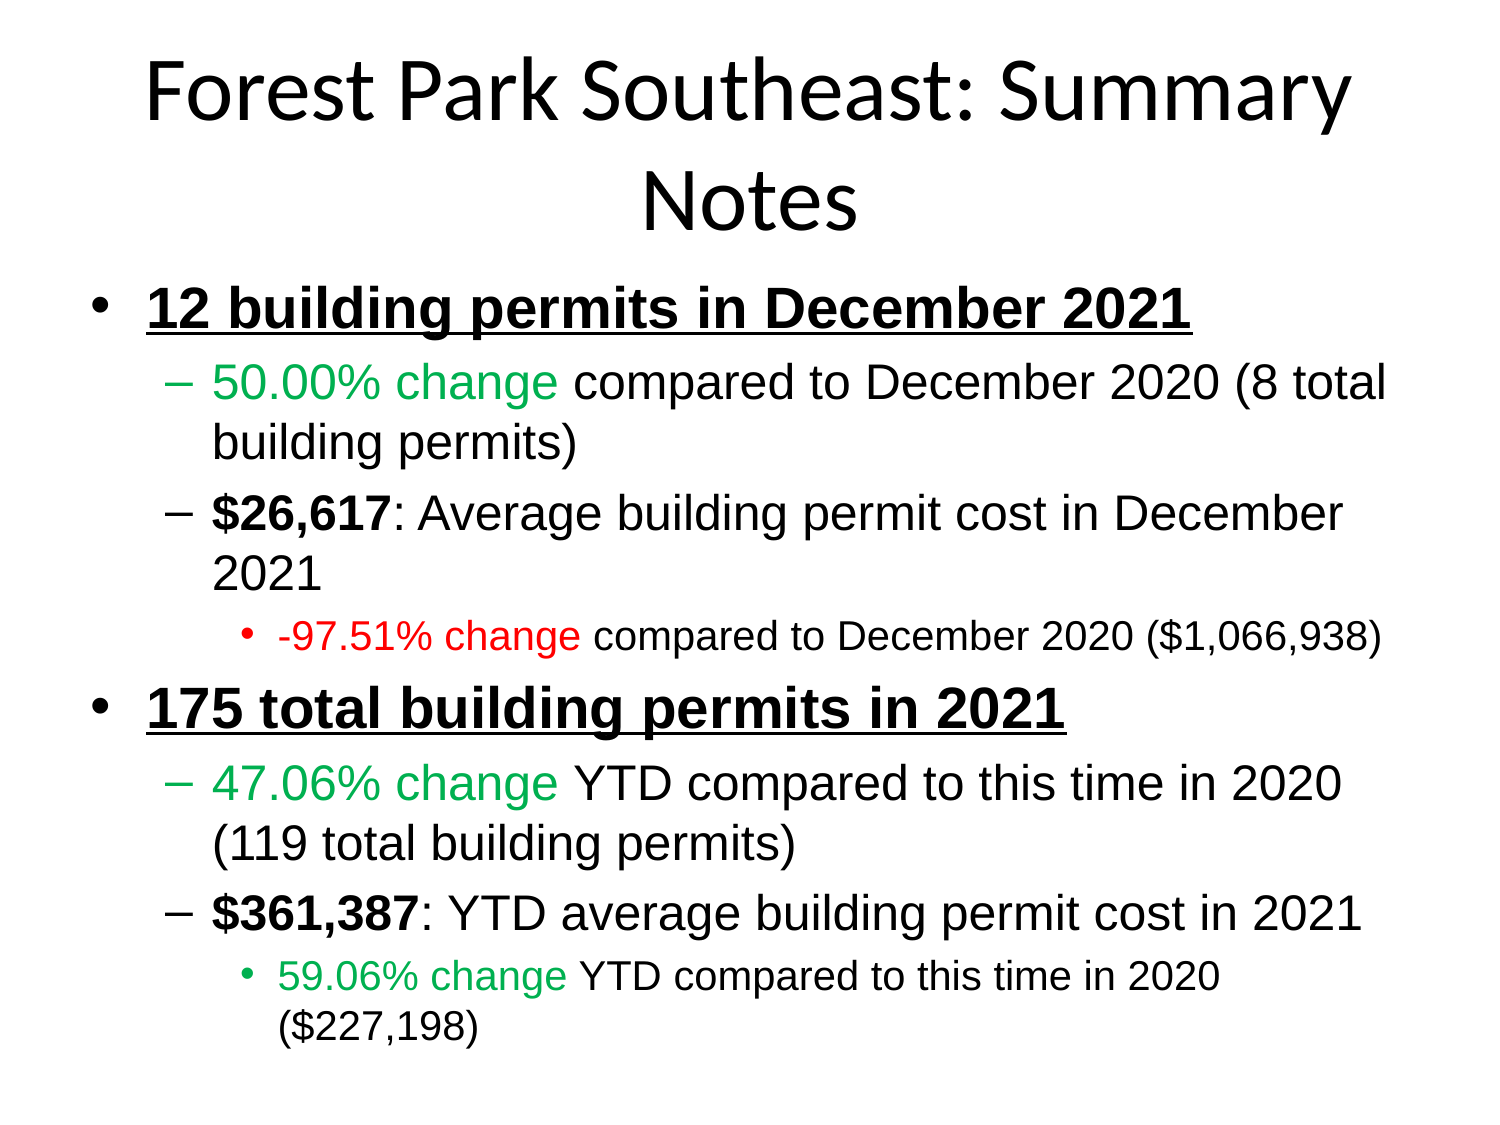

# Forest Park Southeast: Summary Notes
12 building permits in December 2021
50.00% change compared to December 2020 (8 total building permits)
$26,617: Average building permit cost in December 2021
-97.51% change compared to December 2020 ($1,066,938)
175 total building permits in 2021
47.06% change YTD compared to this time in 2020 (119 total building permits)
$361,387: YTD average building permit cost in 2021
59.06% change YTD compared to this time in 2020 ($227,198)